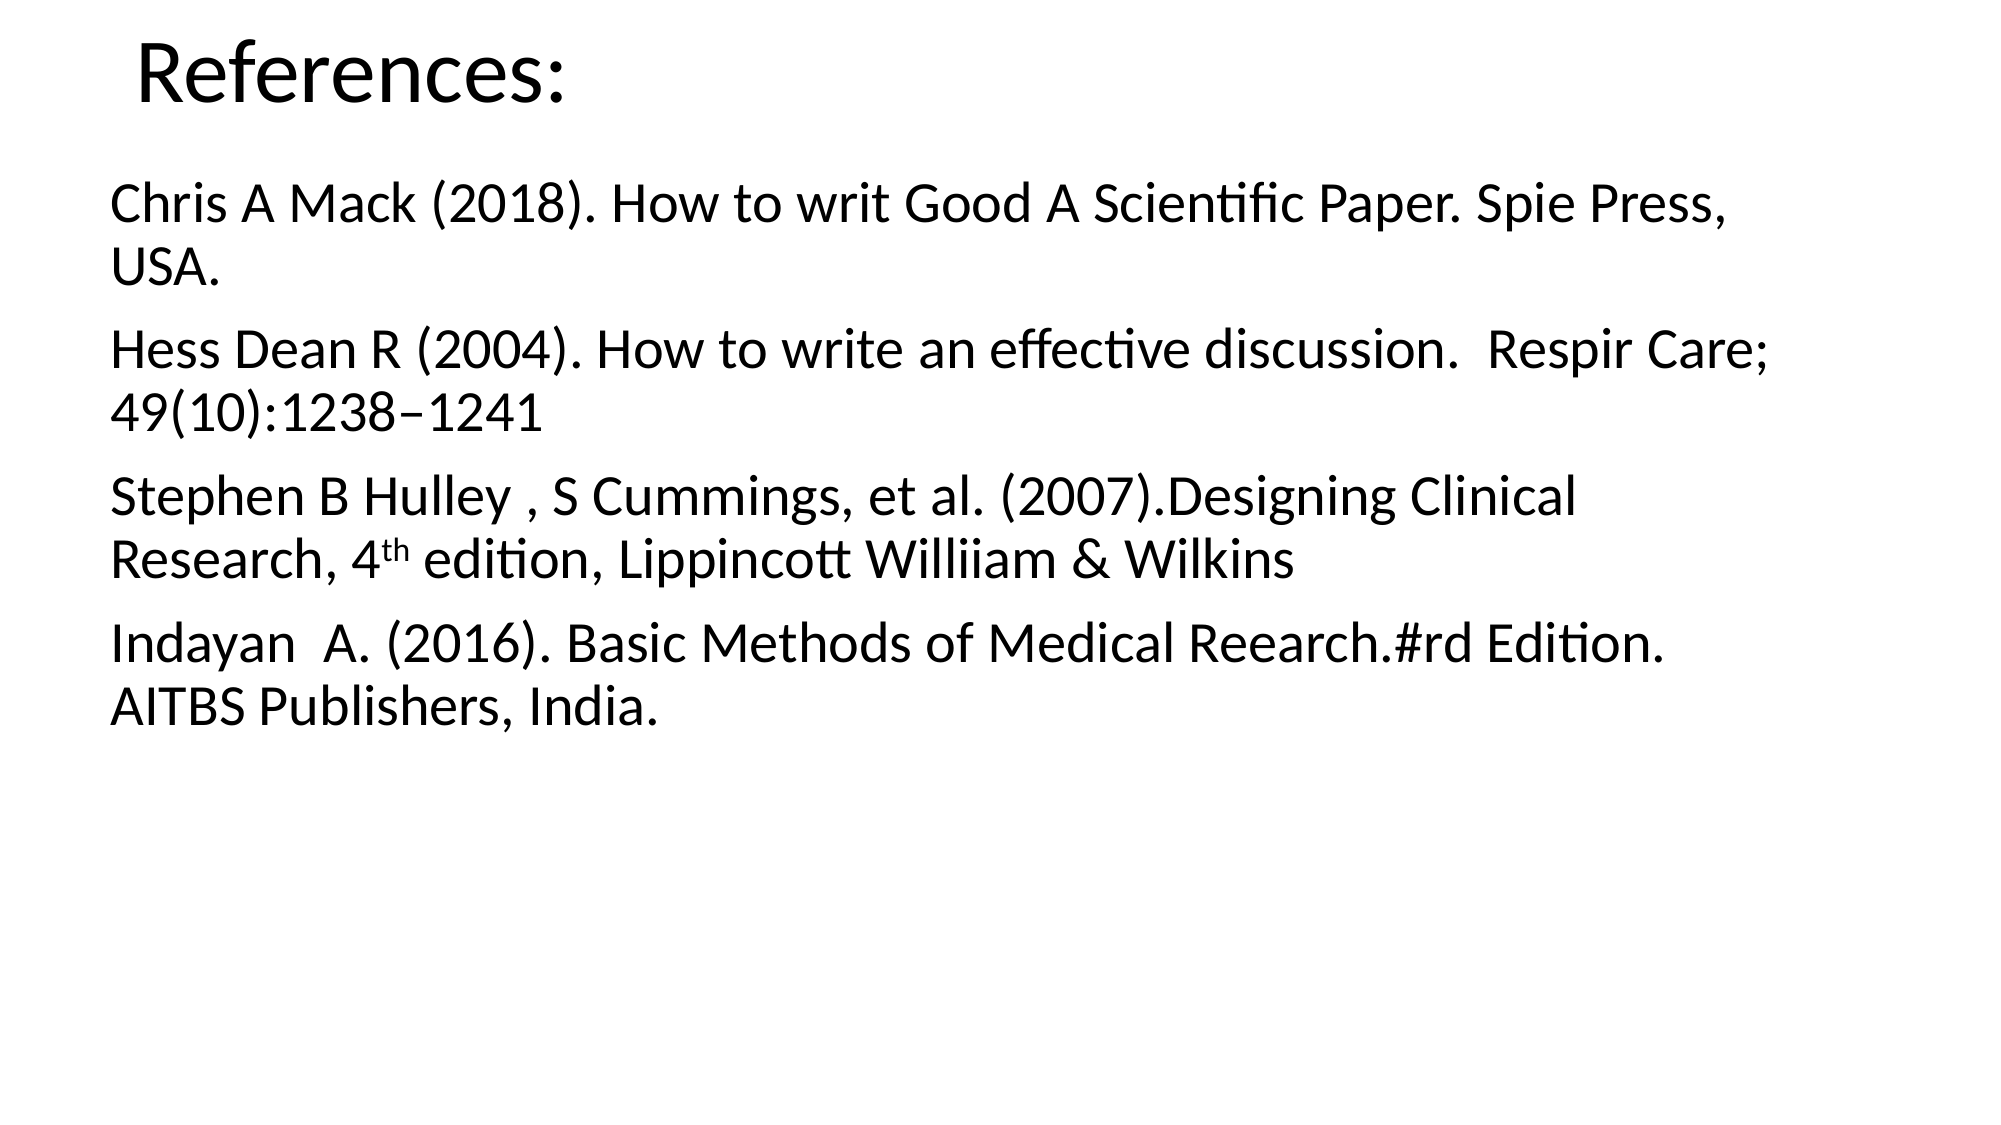

# References:
Chris A Mack (2018). How to writ Good A Scientific Paper. Spie Press, USA.
Hess Dean R (2004). How to write an effective discussion.  Respir Care; 49(10):1238–1241
Stephen B Hulley , S Cummings, et al. (2007).Designing Clinical Research, 4th edition, Lippincott Williiam & Wilkins
Indayan  A. (2016). Basic Methods of Medical Reearch.#rd Edition. AITBS Publishers, India.